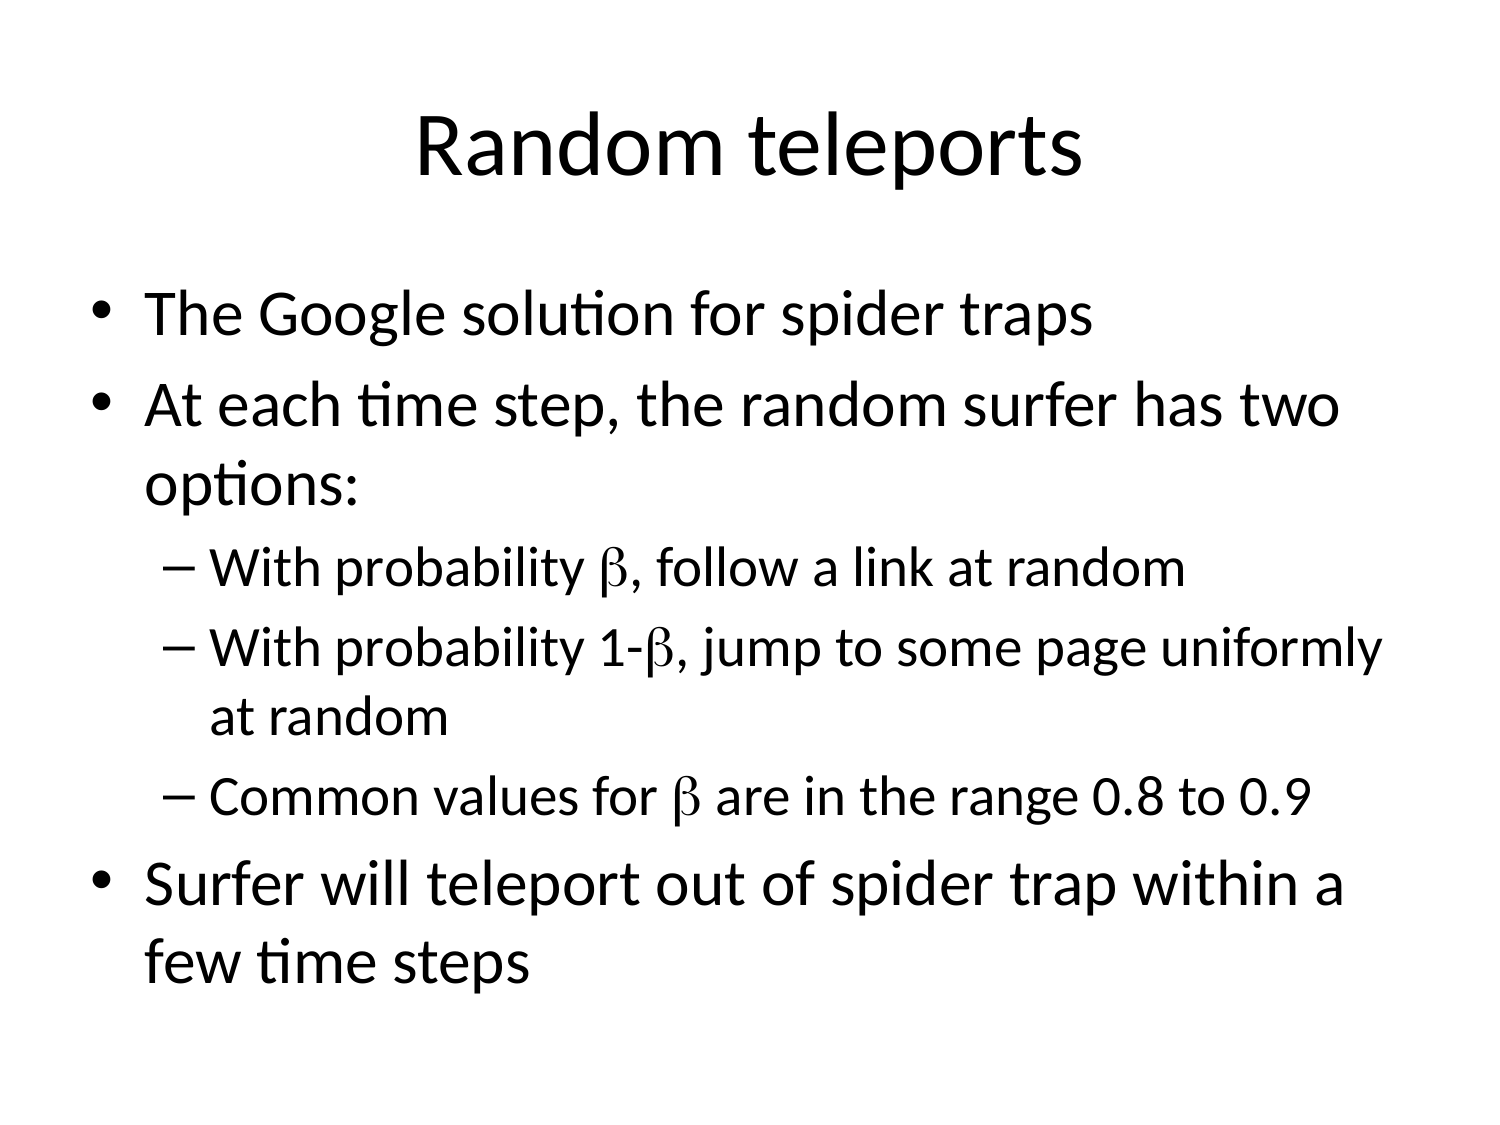

# Random teleports
The Google solution for spider traps
At each time step, the random surfer has two options:
With probability β, follow a link at random
With probability 1-β, jump to some page uniformly at random
Common values for β are in the range 0.8 to 0.9
Surfer will teleport out of spider trap within a few time steps